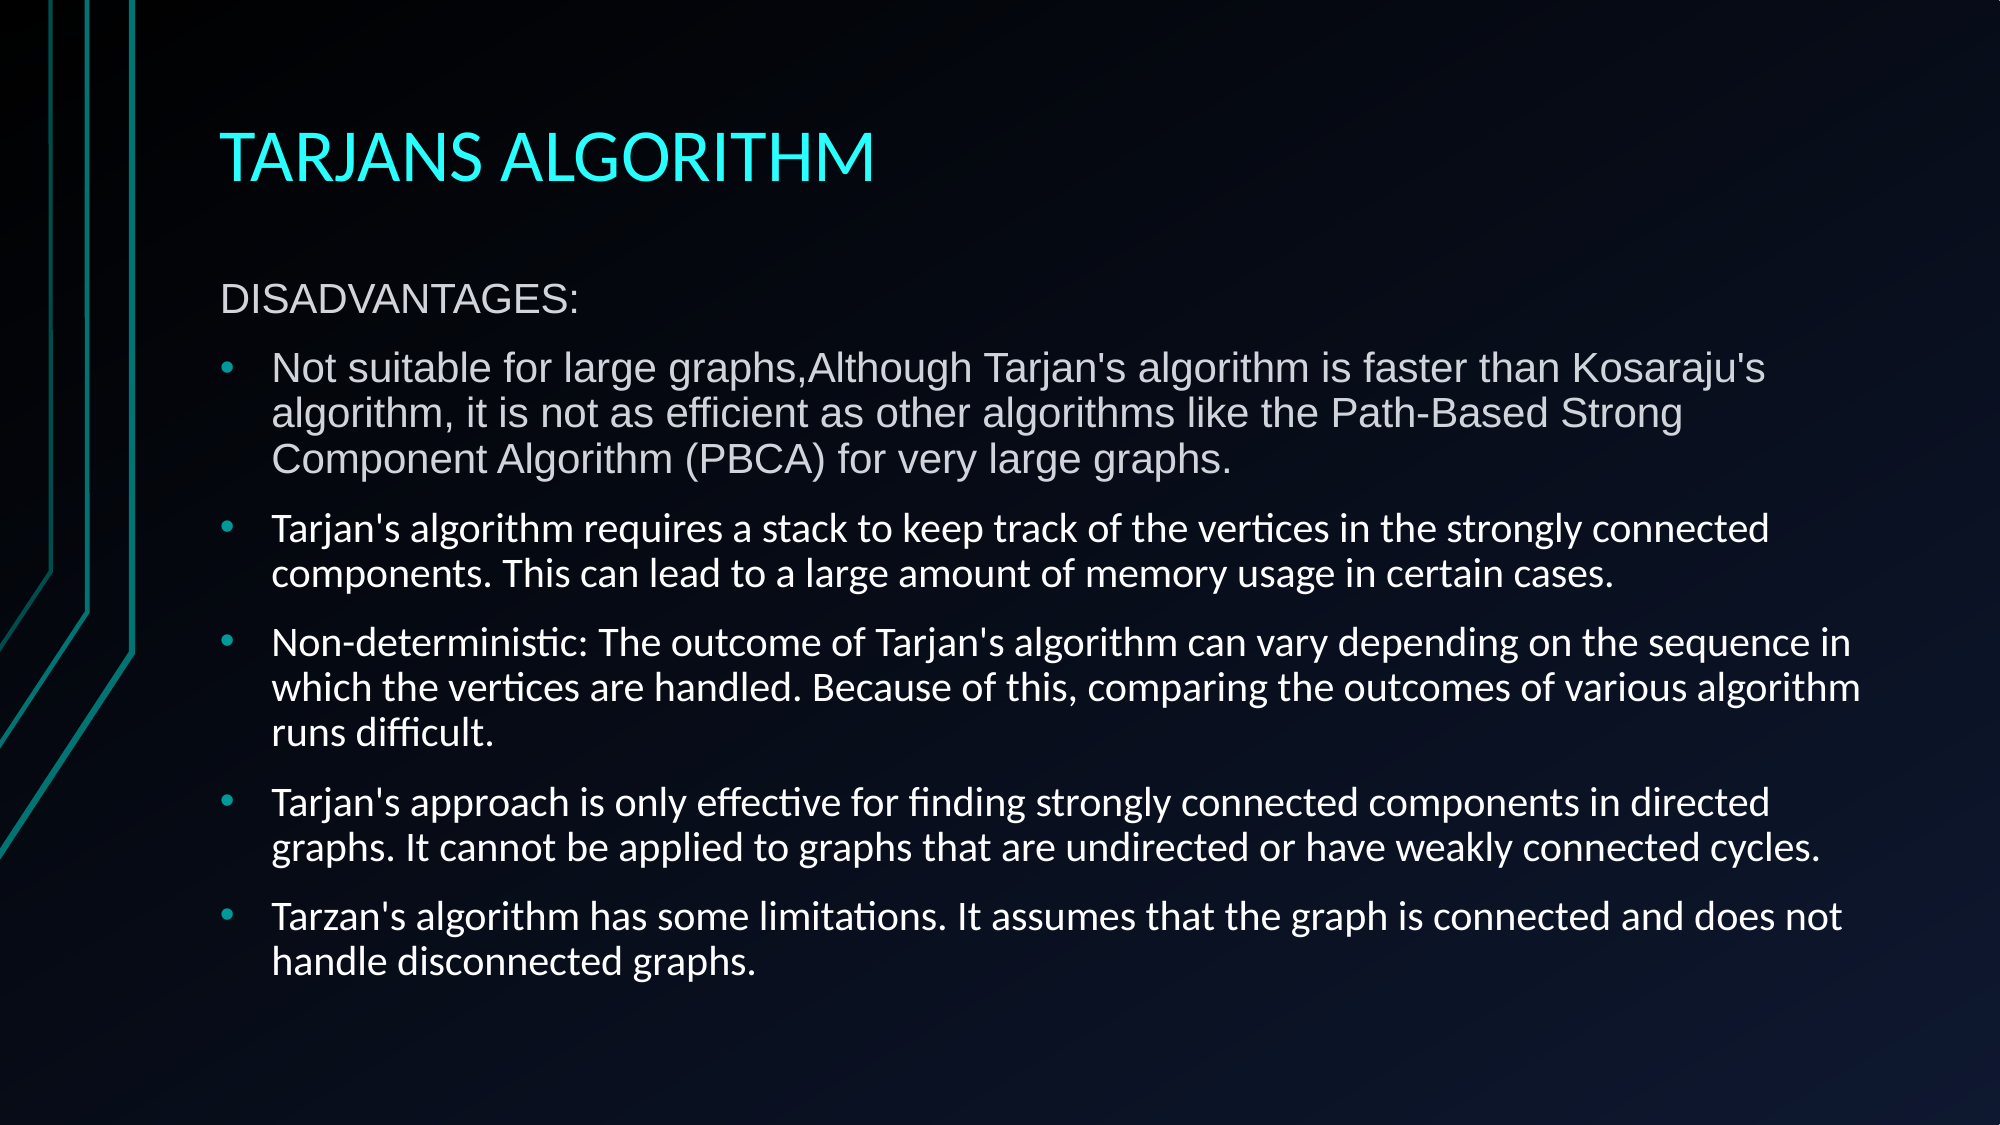

# TARJANS ALGORITHM
DISADVANTAGES:
Not suitable for large graphs,Although Tarjan's algorithm is faster than Kosaraju's algorithm, it is not as efficient as other algorithms like the Path-Based Strong Component Algorithm (PBCA) for very large graphs.
Tarjan's algorithm requires a stack to keep track of the vertices in the strongly connected components. This can lead to a large amount of memory usage in certain cases.
Non-deterministic: The outcome of Tarjan's algorithm can vary depending on the sequence in which the vertices are handled. Because of this, comparing the outcomes of various algorithm runs difficult.
Tarjan's approach is only effective for finding strongly connected components in directed graphs. It cannot be applied to graphs that are undirected or have weakly connected cycles.
Tarzan's algorithm has some limitations. It assumes that the graph is connected and does not handle disconnected graphs.